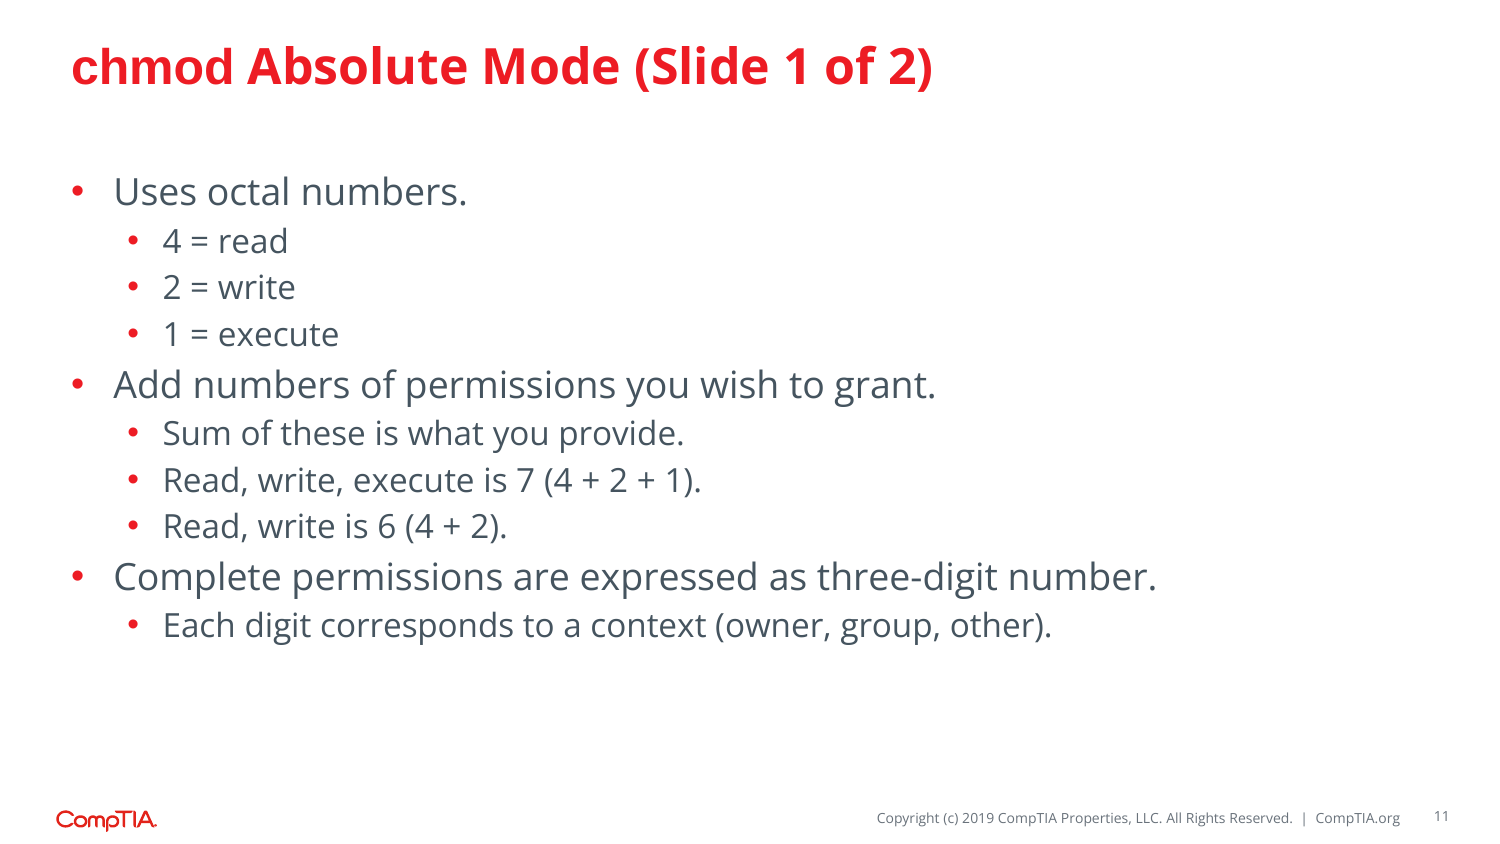

# chmod Absolute Mode (Slide 1 of 2)
Uses octal numbers.
4 = read
2 = write
1 = execute
Add numbers of permissions you wish to grant.
Sum of these is what you provide.
Read, write, execute is 7 (4 + 2 + 1).
Read, write is 6 (4 + 2).
Complete permissions are expressed as three-digit number.
Each digit corresponds to a context (owner, group, other).
11